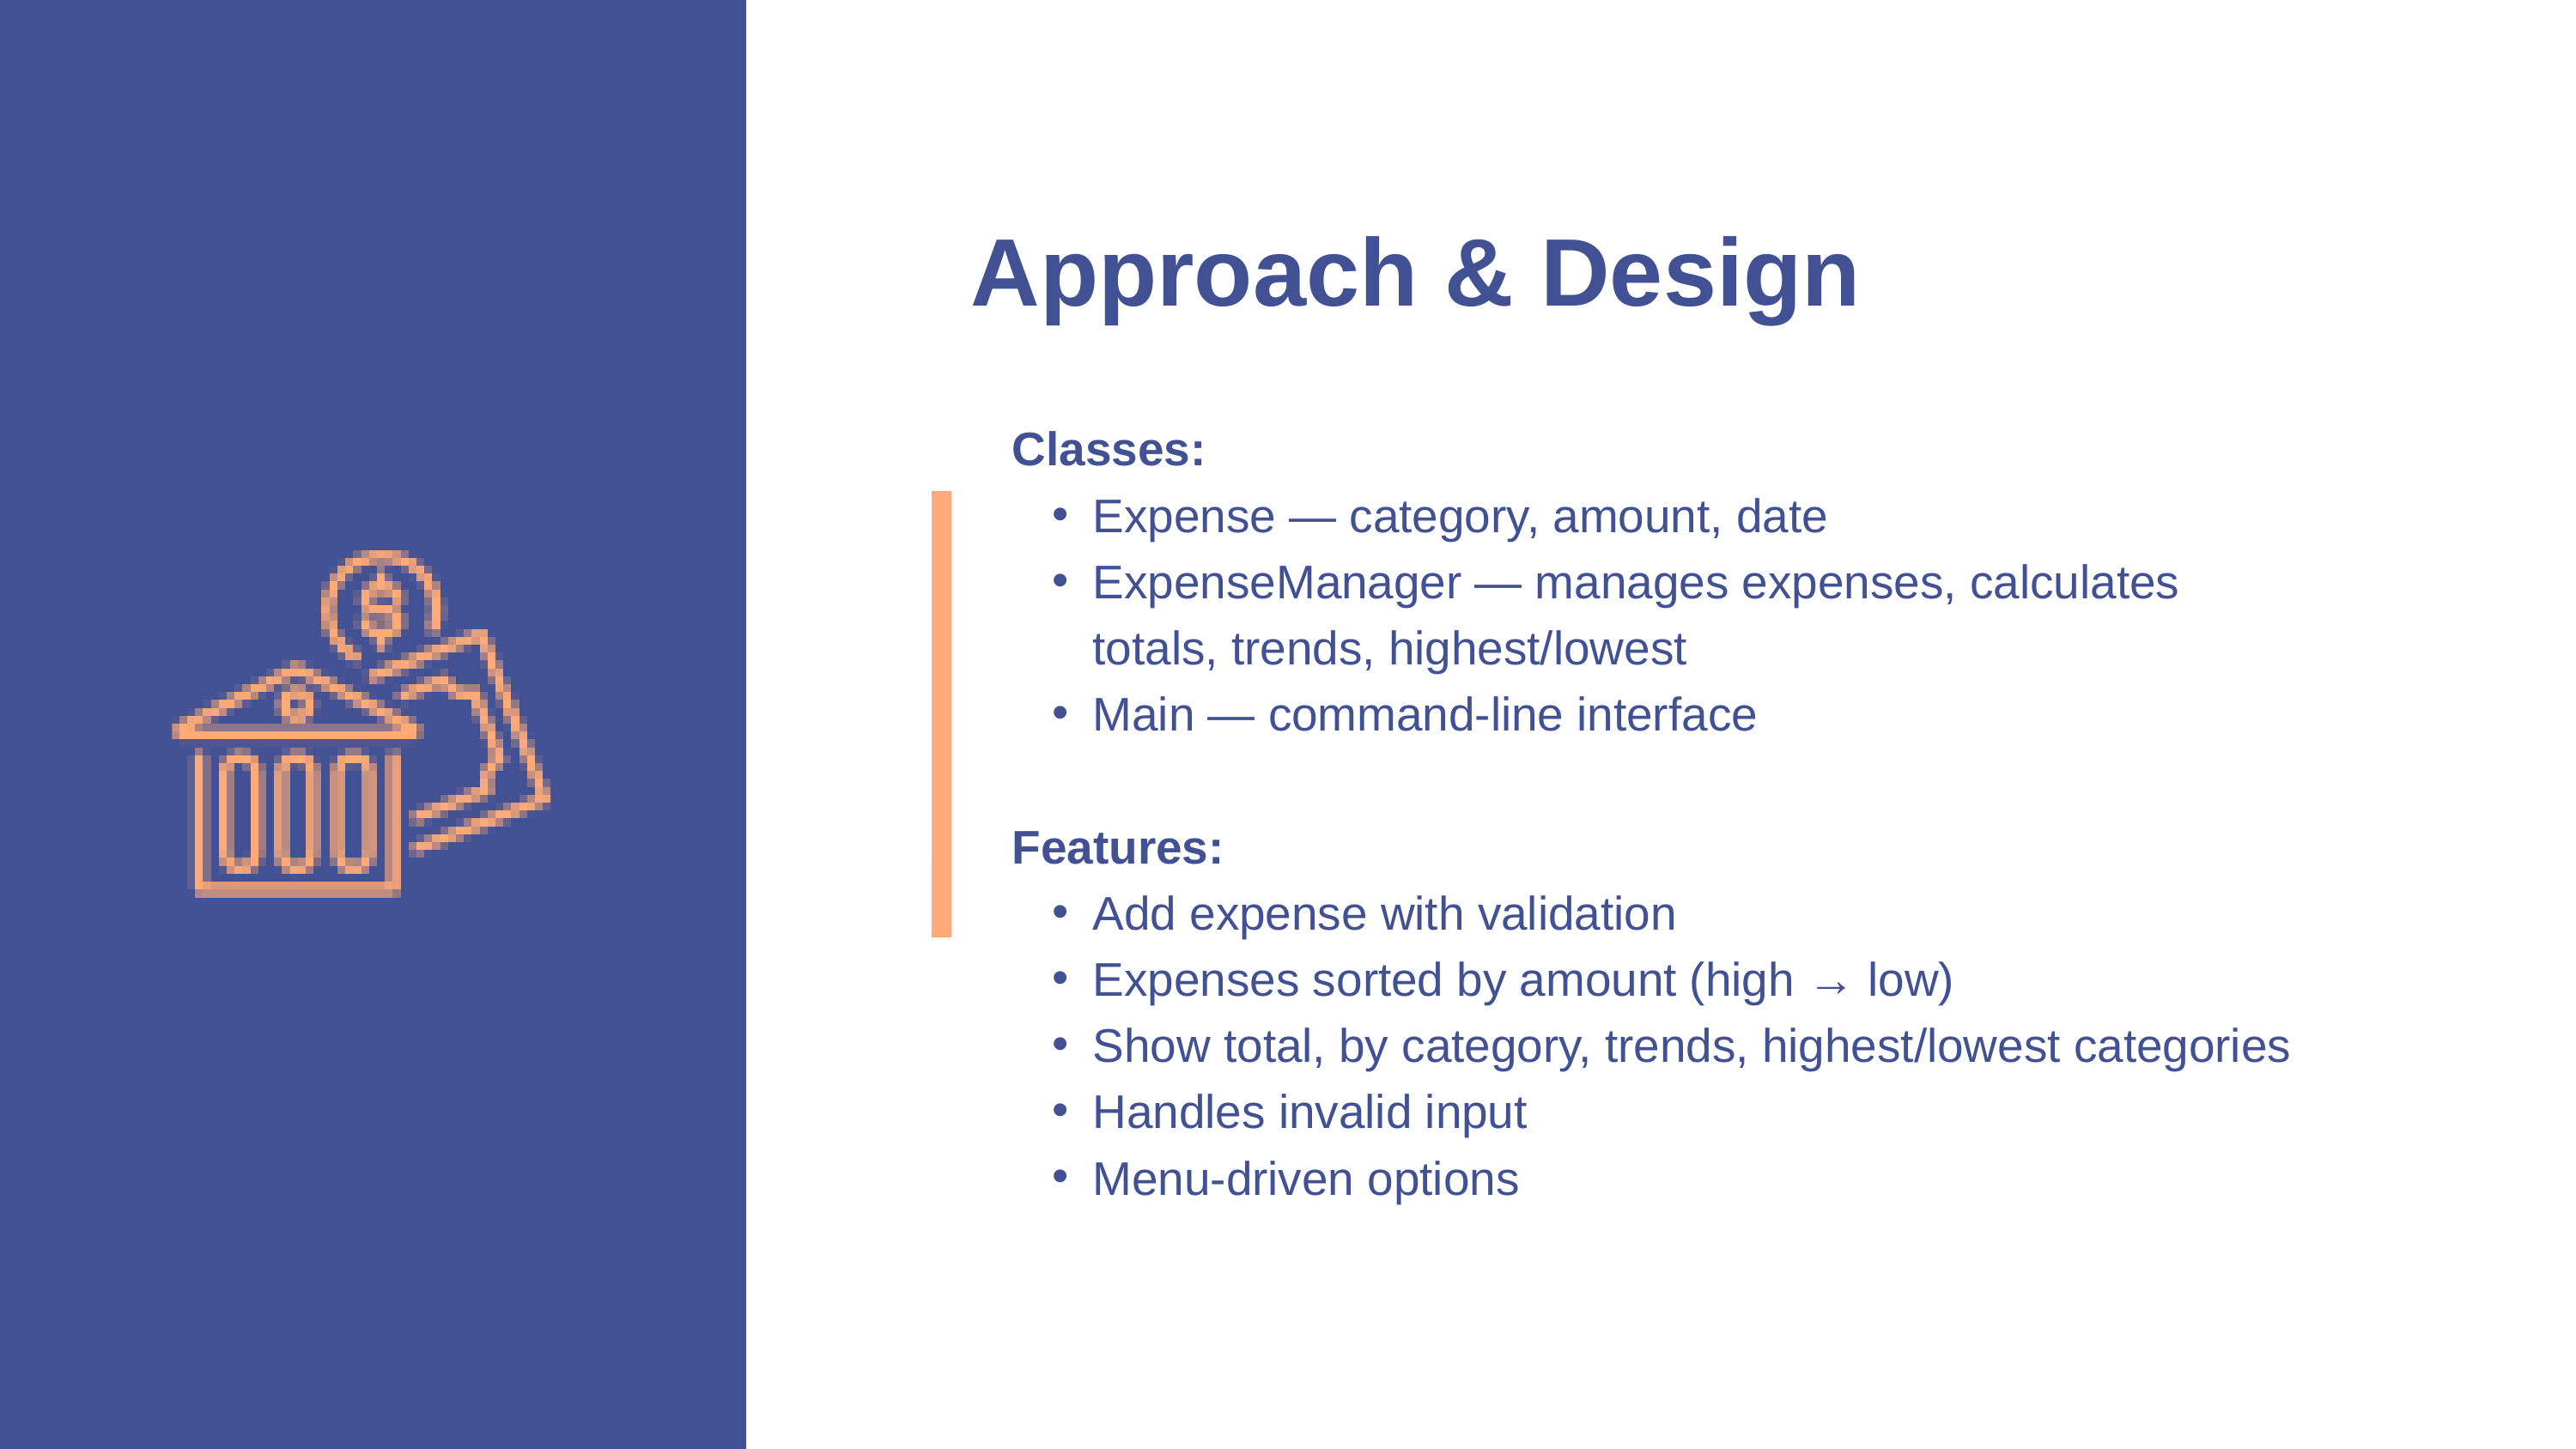

Approach & Design
Classes:
Expense — category, amount, date
ExpenseManager — manages expenses, calculates totals, trends, highest/lowest
Main — command-line interface

Features:
Add expense with validation
Expenses sorted by amount (high → low)
Show total, by category, trends, highest/lowest categories
Handles invalid input
Menu-driven options